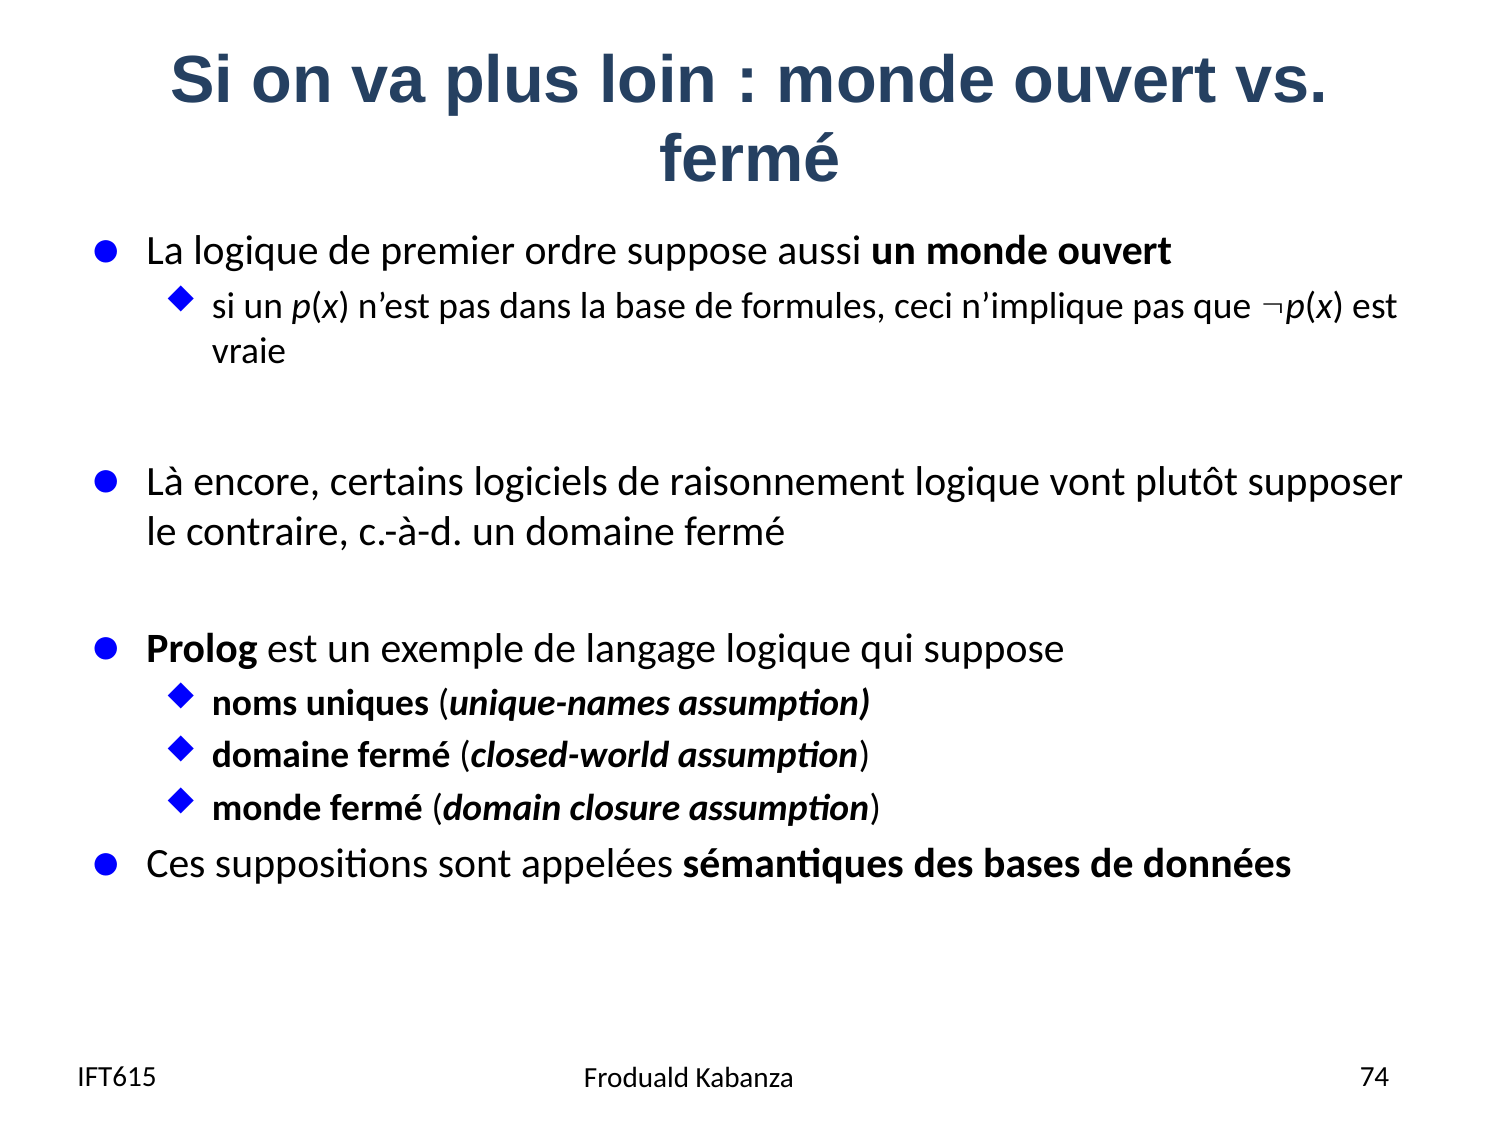

# Si on va plus loin : monde ouvert vs. fermé
La logique de premier ordre suppose aussi un monde ouvert
si un p(x) n’est pas dans la base de formules, ceci n’implique pas que ¬p(x) est vraie

Là encore, certains logiciels de raisonnement logique vont plutôt supposer le contraire, c.-à-d. un domaine fermé

Prolog est un exemple de langage logique qui suppose
noms uniques (unique-names assumption)
domaine fermé (closed-world assumption)
monde fermé (domain closure assumption)
Ces suppositions sont appelées sémantiques des bases de données
IFT615
74
Froduald Kabanza